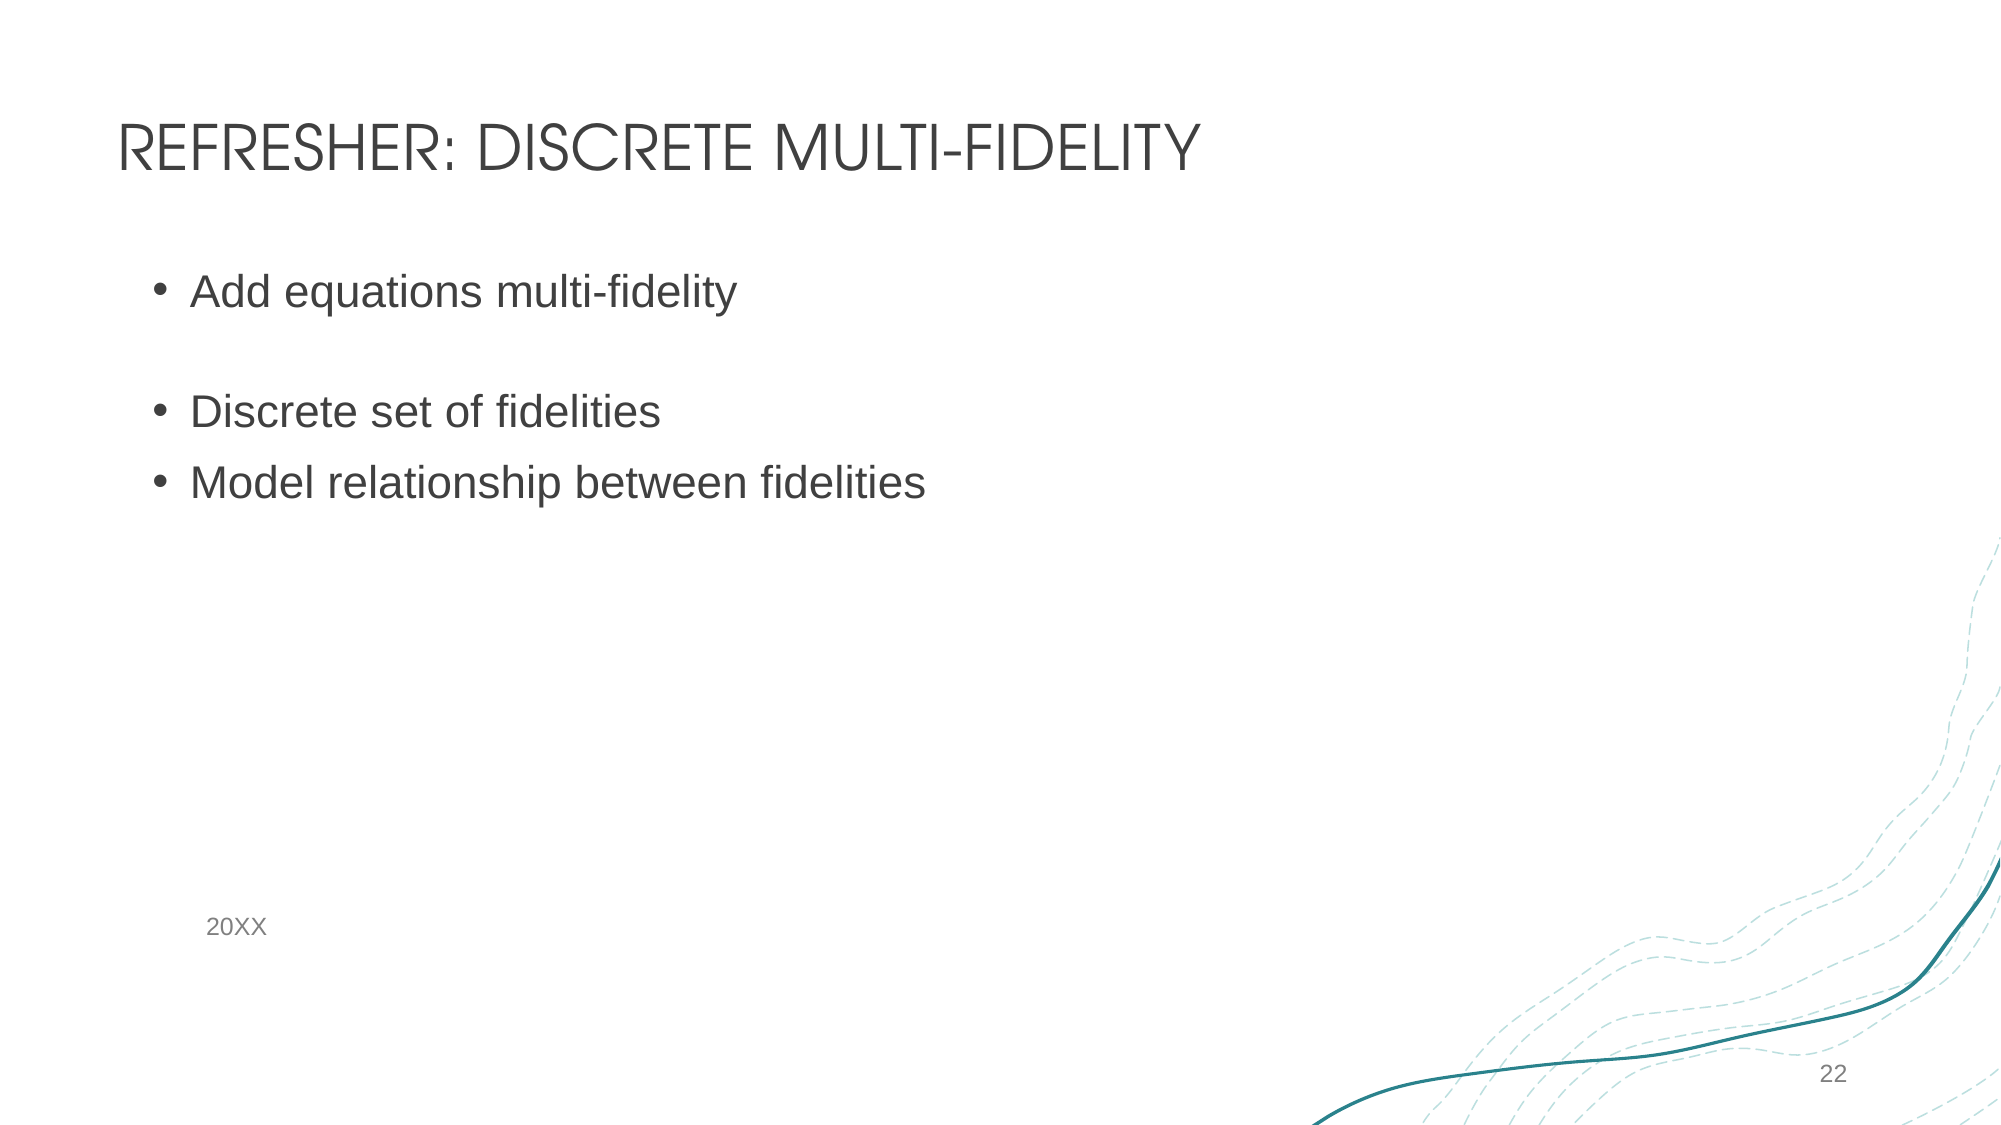

# REFRESHER: Discrete Multi-fidelity
Add equations multi-fidelity
Discrete set of fidelities
Model relationship between fidelities

20XX
22